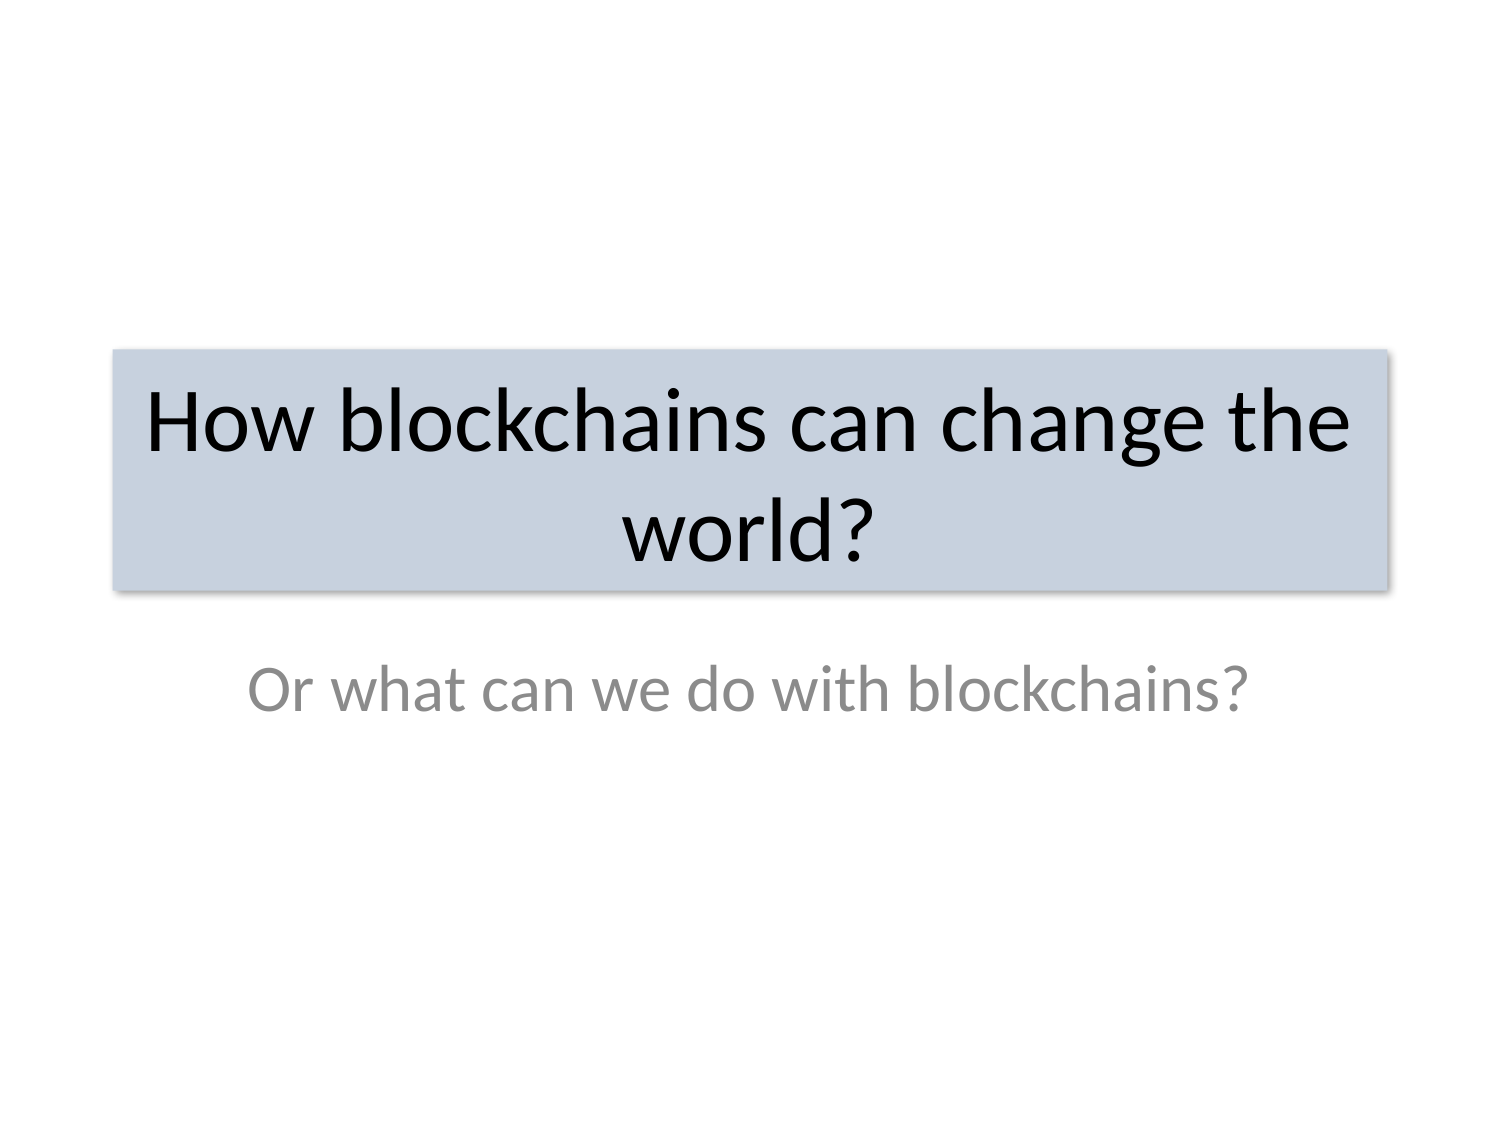

# How blockchains can change the world?
Or what can we do with blockchains?